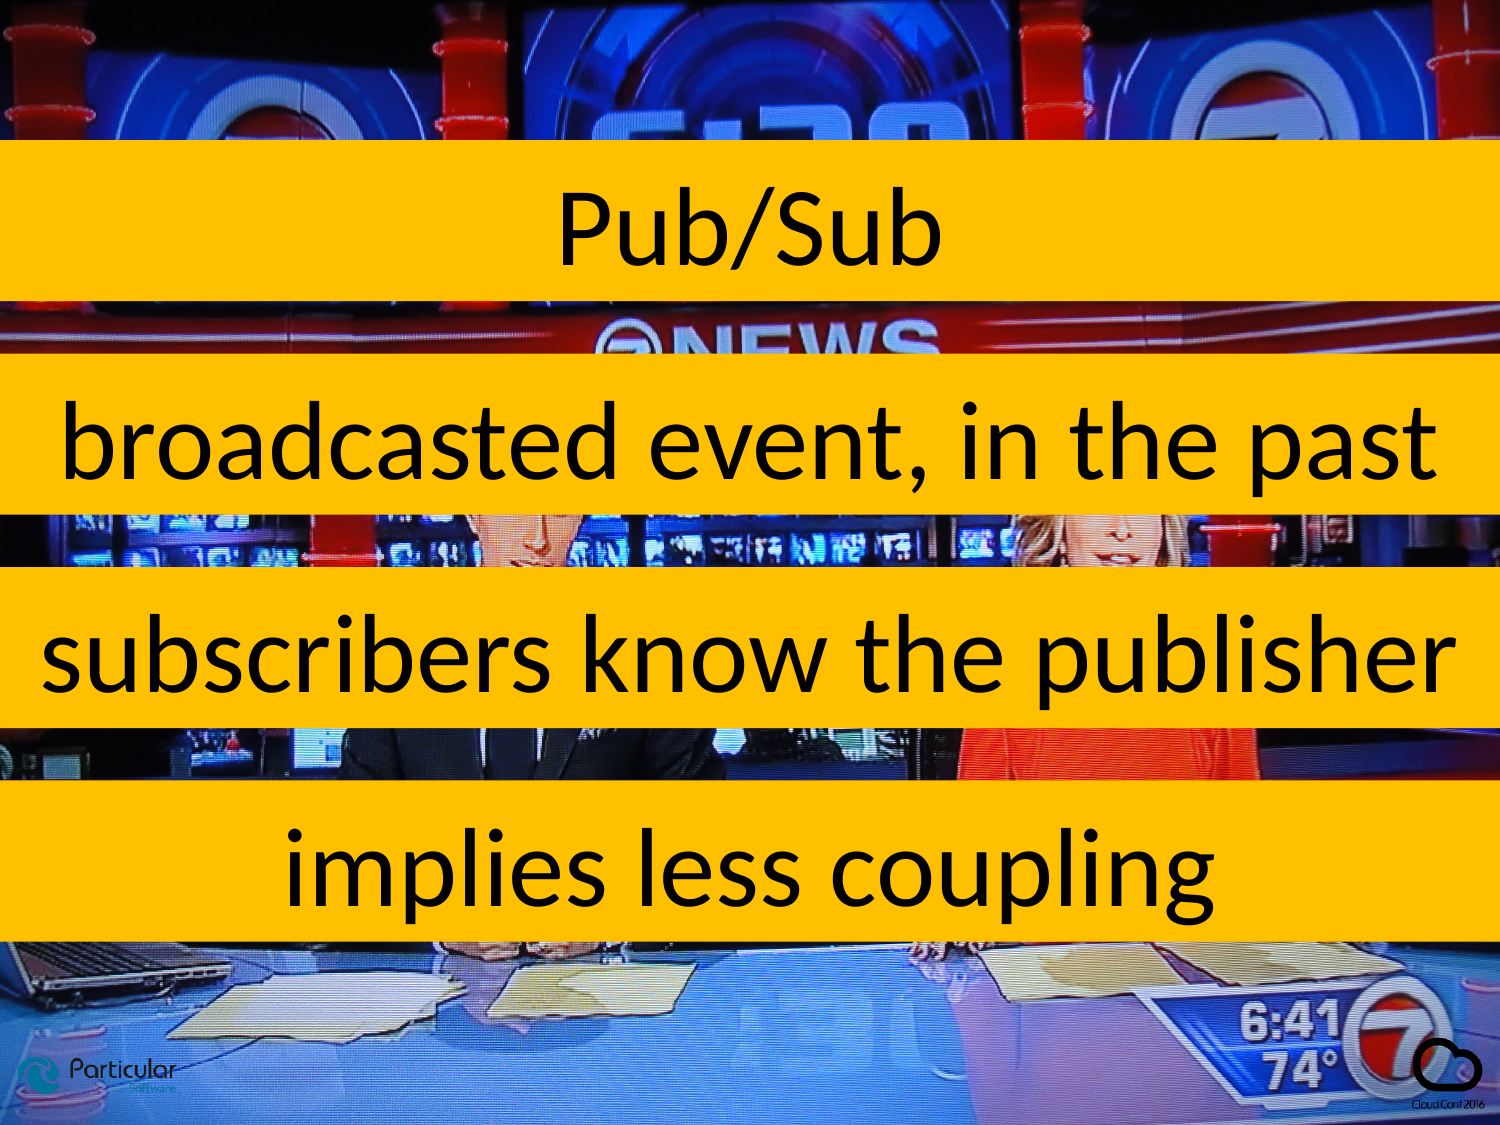

Pub/Sub
broadcasted event, in the past
subscribers know the publisher
implies less coupling